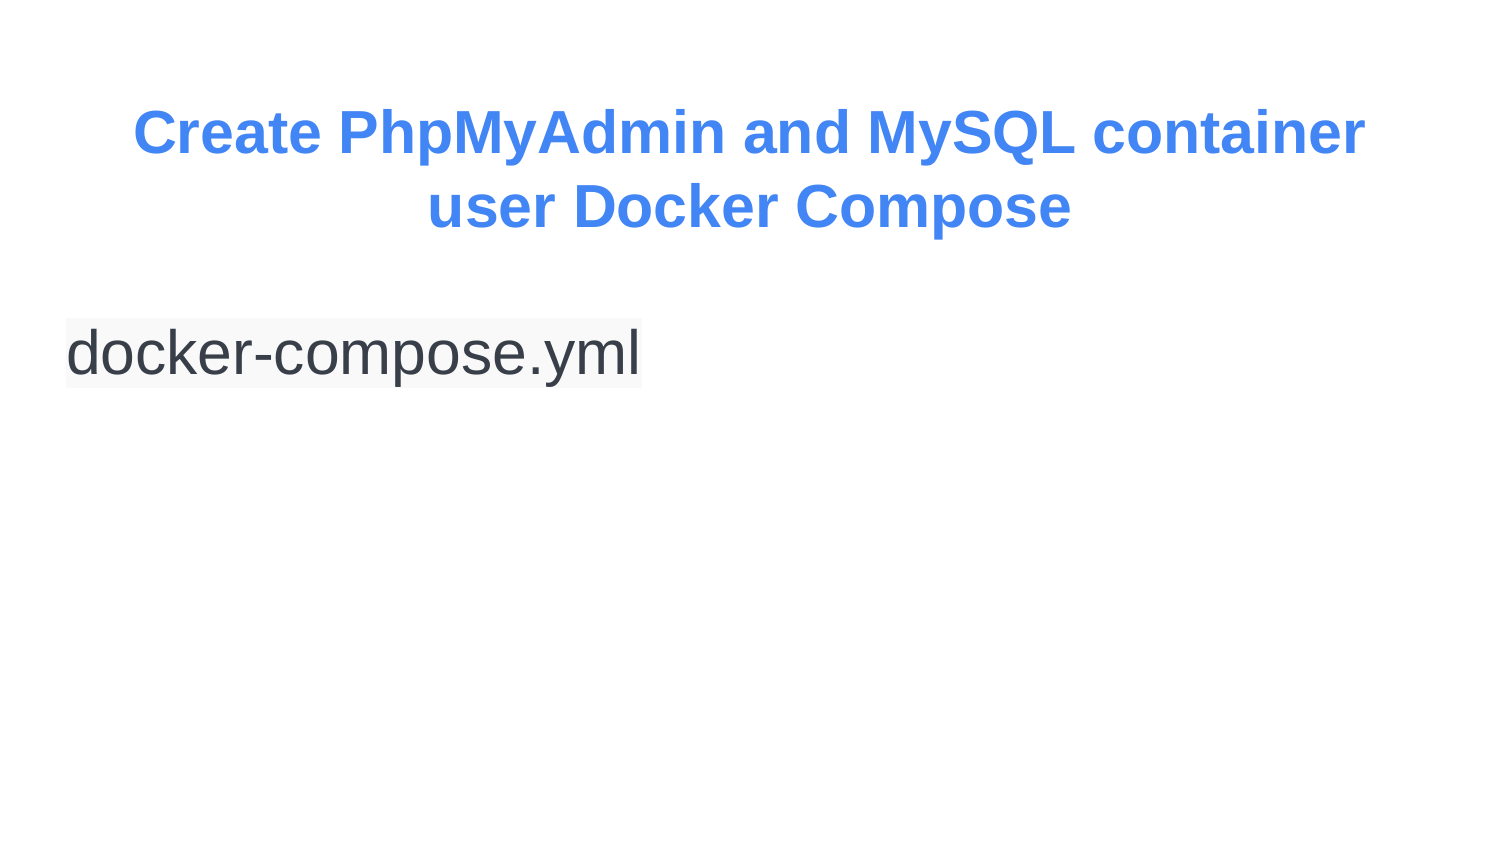

# Create PhpMyAdmin and MySQL container user Docker Compose
docker-compose.yml